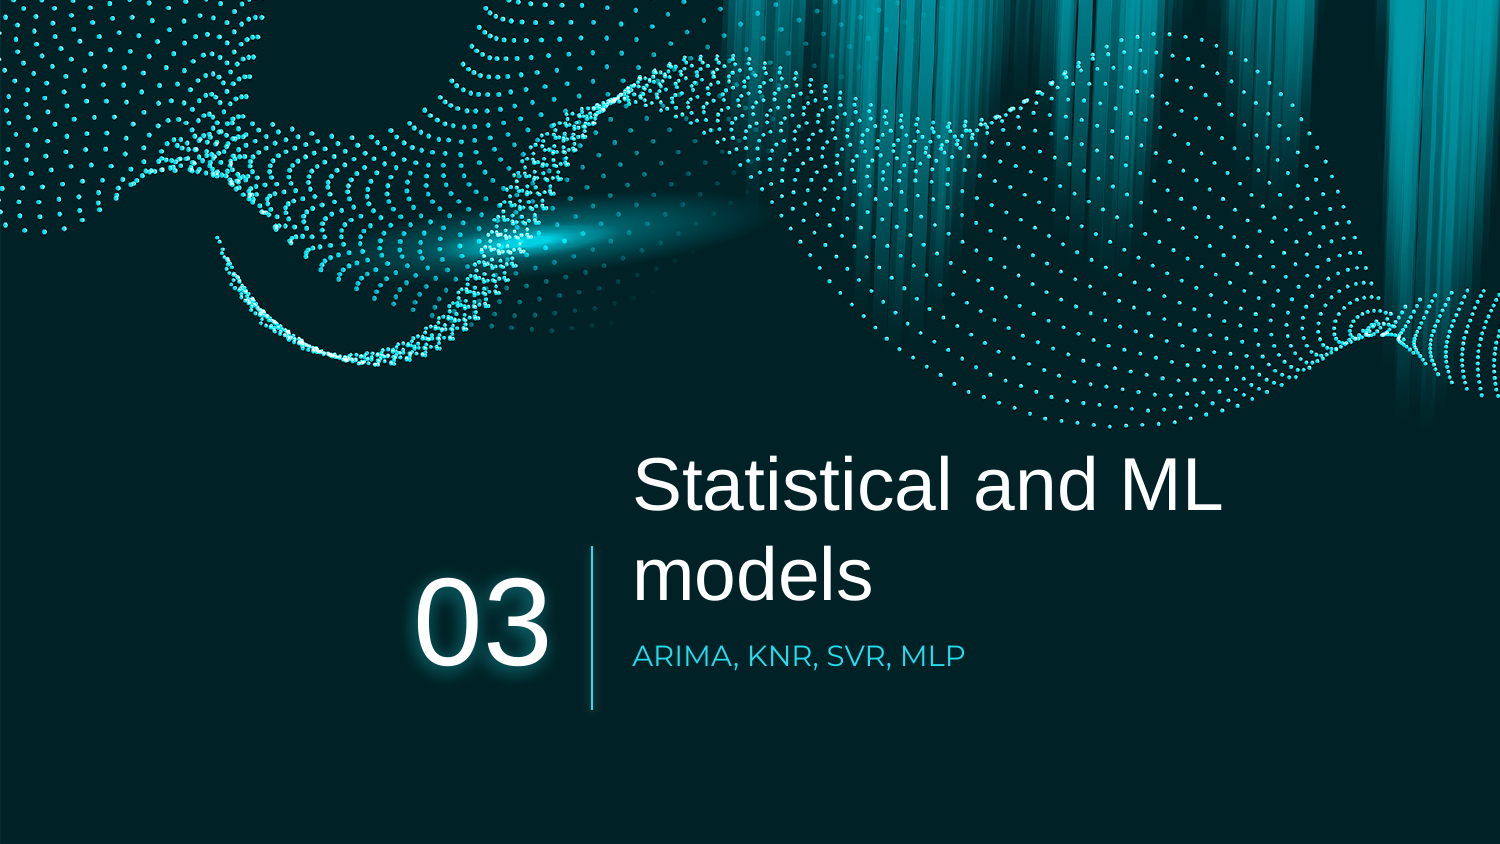

# Statistical and ML models
03
ARIMA, KNR, SVR, MLP